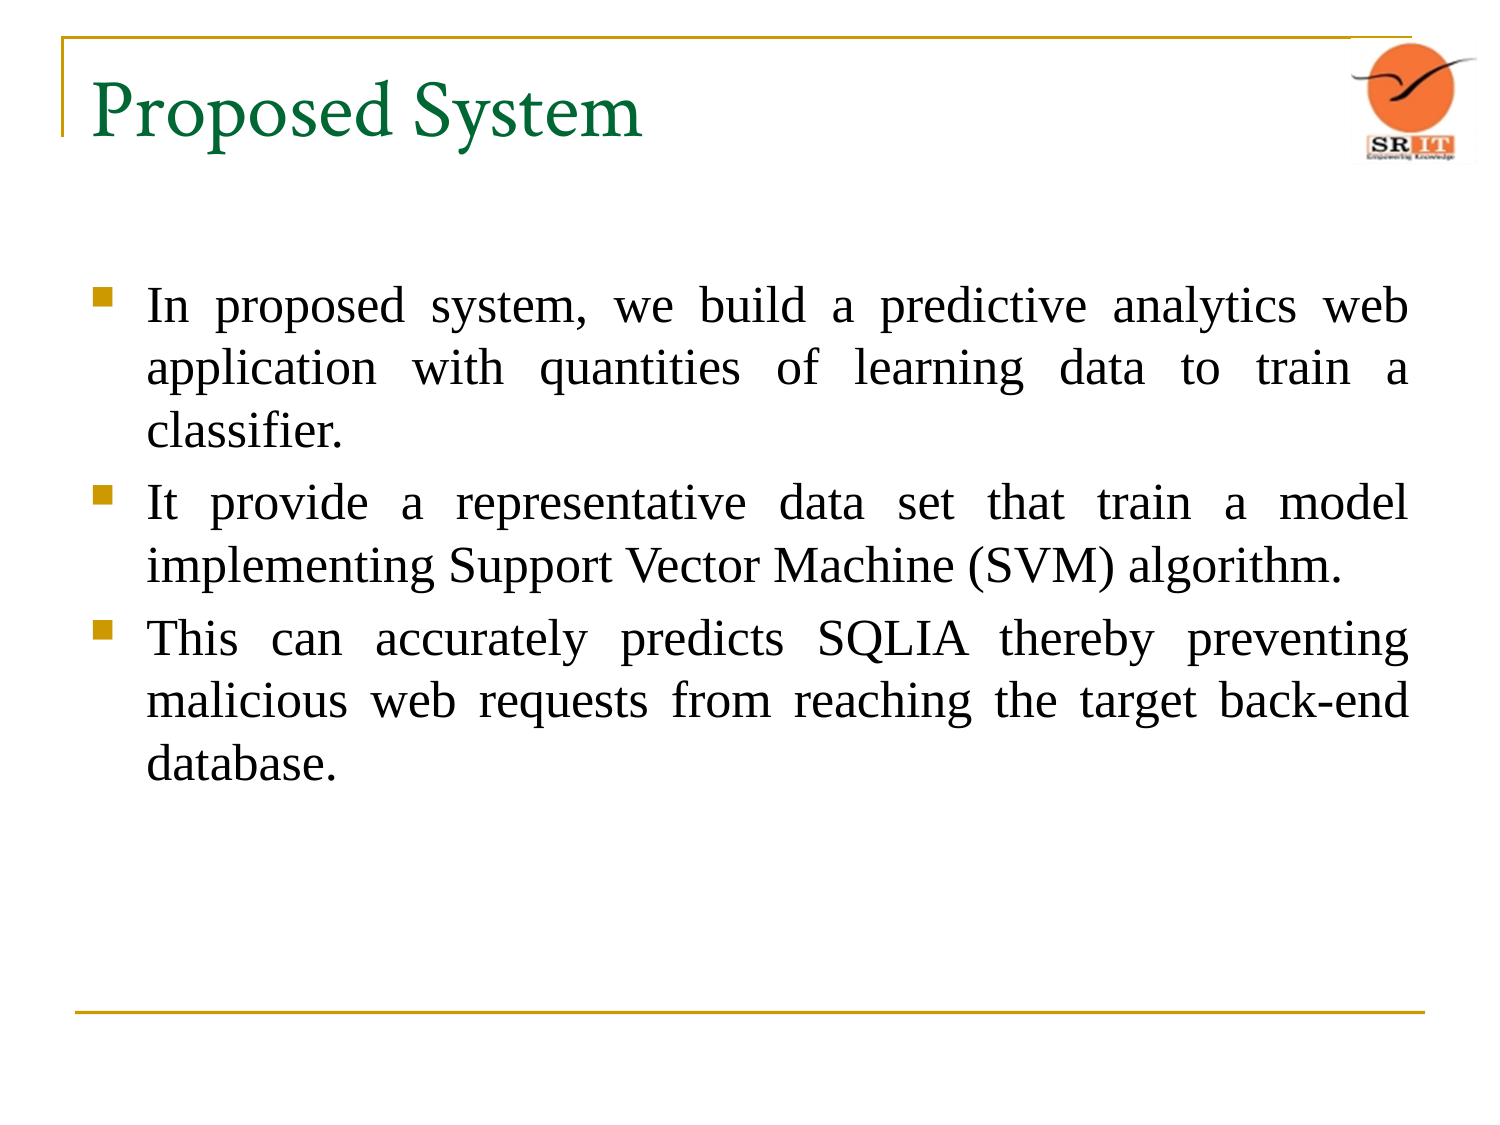

# Proposed System
In proposed system, we build a predictive analytics web application with quantities of learning data to train a classifier.
It provide a representative data set that train a model implementing Support Vector Machine (SVM) algorithm.
This can accurately predicts SQLIA thereby preventing malicious web requests from reaching the target back-end database.